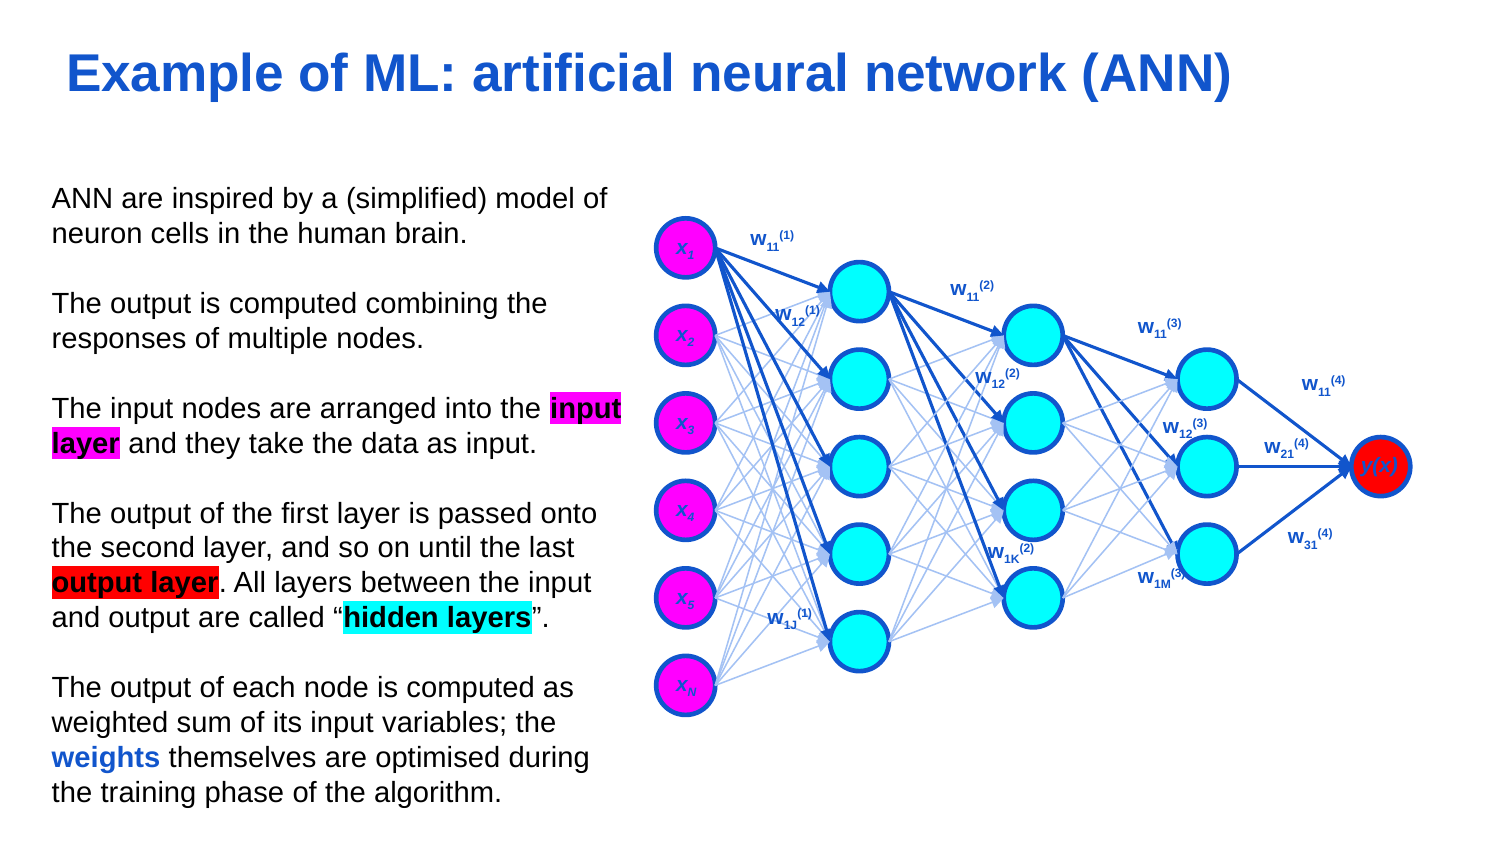

# Example of ML: artificial neural network (ANN)
ANN are inspired by a (simplified) model of neuron cells in the human brain.

The output is computed combining the responses of multiple nodes.

The input nodes are arranged into the input layer and they take the data as input.

The output of the first layer is passed onto the second layer, and so on until the last output layer. All layers between the input and output are called “hidden layers”.

The output of each node is computed as weighted sum of its input variables; the weights themselves are optimised during the training phase of the algorithm.
w11(1)

x1
w11(2)

w12(1)
w11(3)

x2

w12(2)

w11(4)

x3

w12(3)
w21(4)
y(x)

x4

w31(4)
w1K(2)

w1M(3)

x5

w1J(1)

xN